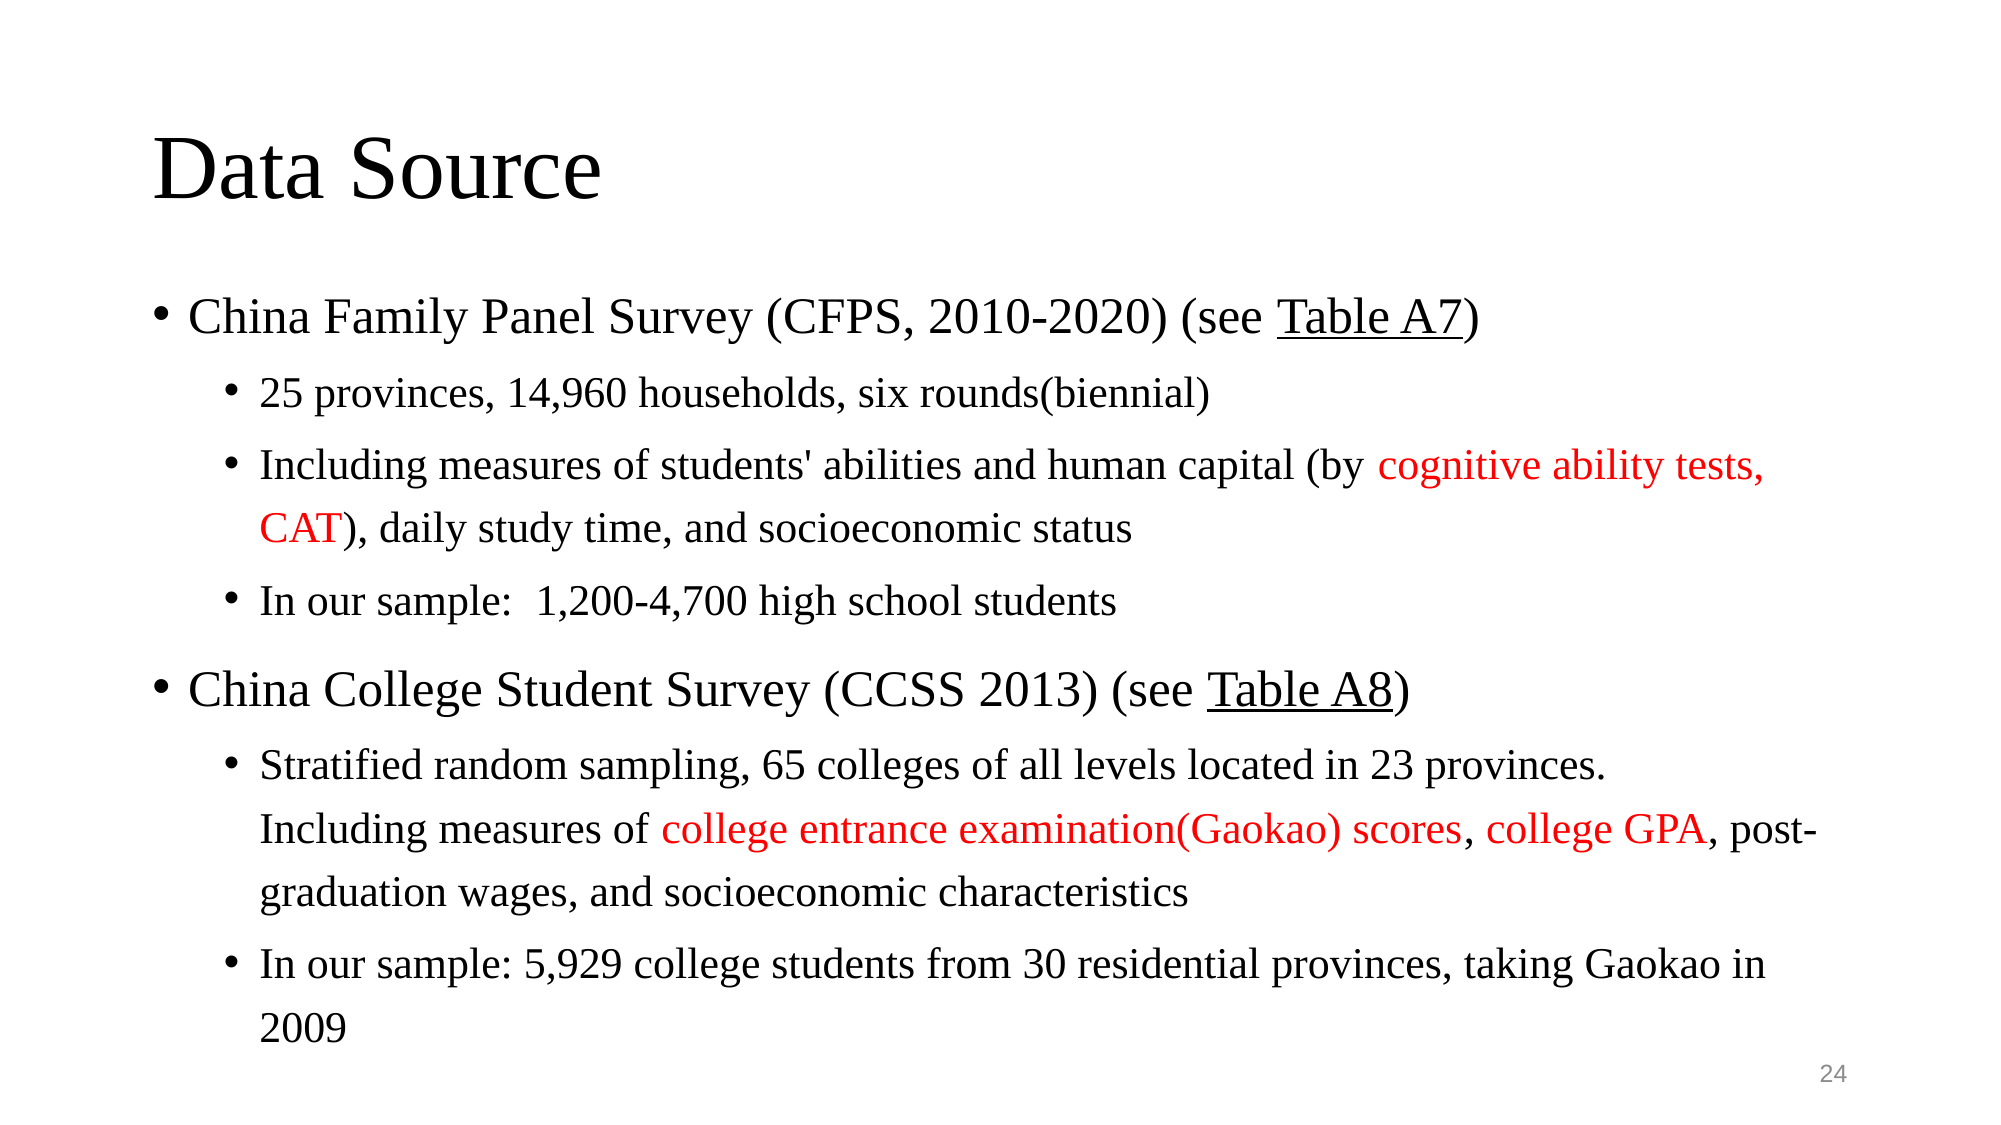

# Data Source
China Family Panel Survey (CFPS, 2010-2020) (see Table A7)
25 provinces, 14,960 households, six rounds(biennial)
Including measures of students' abilities and human capital (by cognitive ability tests, CAT), daily study time, and socioeconomic status
In our sample:  1,200-4,700 high school students
China College Student Survey (CCSS 2013) (see Table A8)
Stratified random sampling, 65 colleges of all levels located in 23 provinces.
Including measures of college entrance examination(Gaokao) scores, college GPA, post-graduation wages, and socioeconomic characteristics
In our sample: 5,929 college students from 30 residential provinces, taking Gaokao in 2009
24